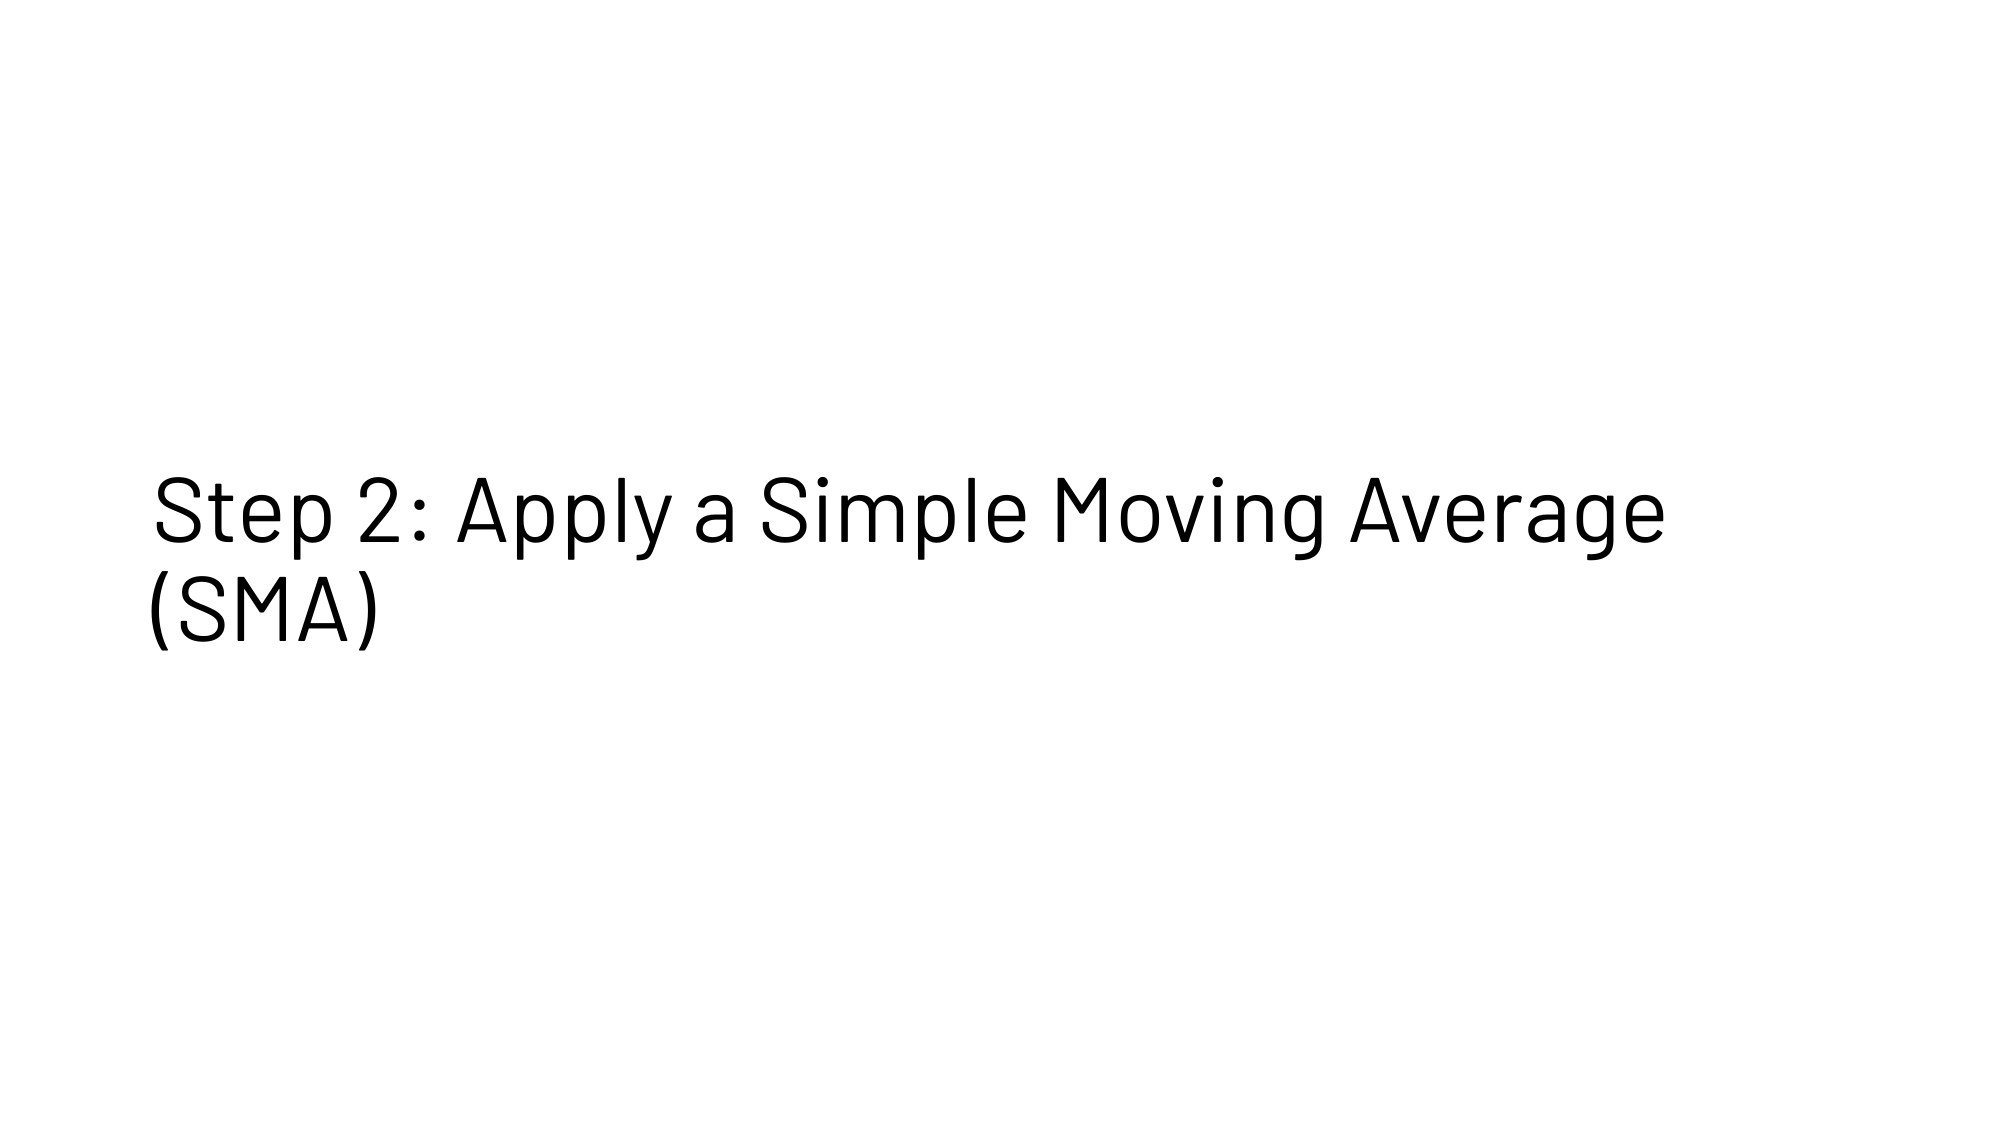

# Step 2: Apply a Simple Moving Average (SMA)